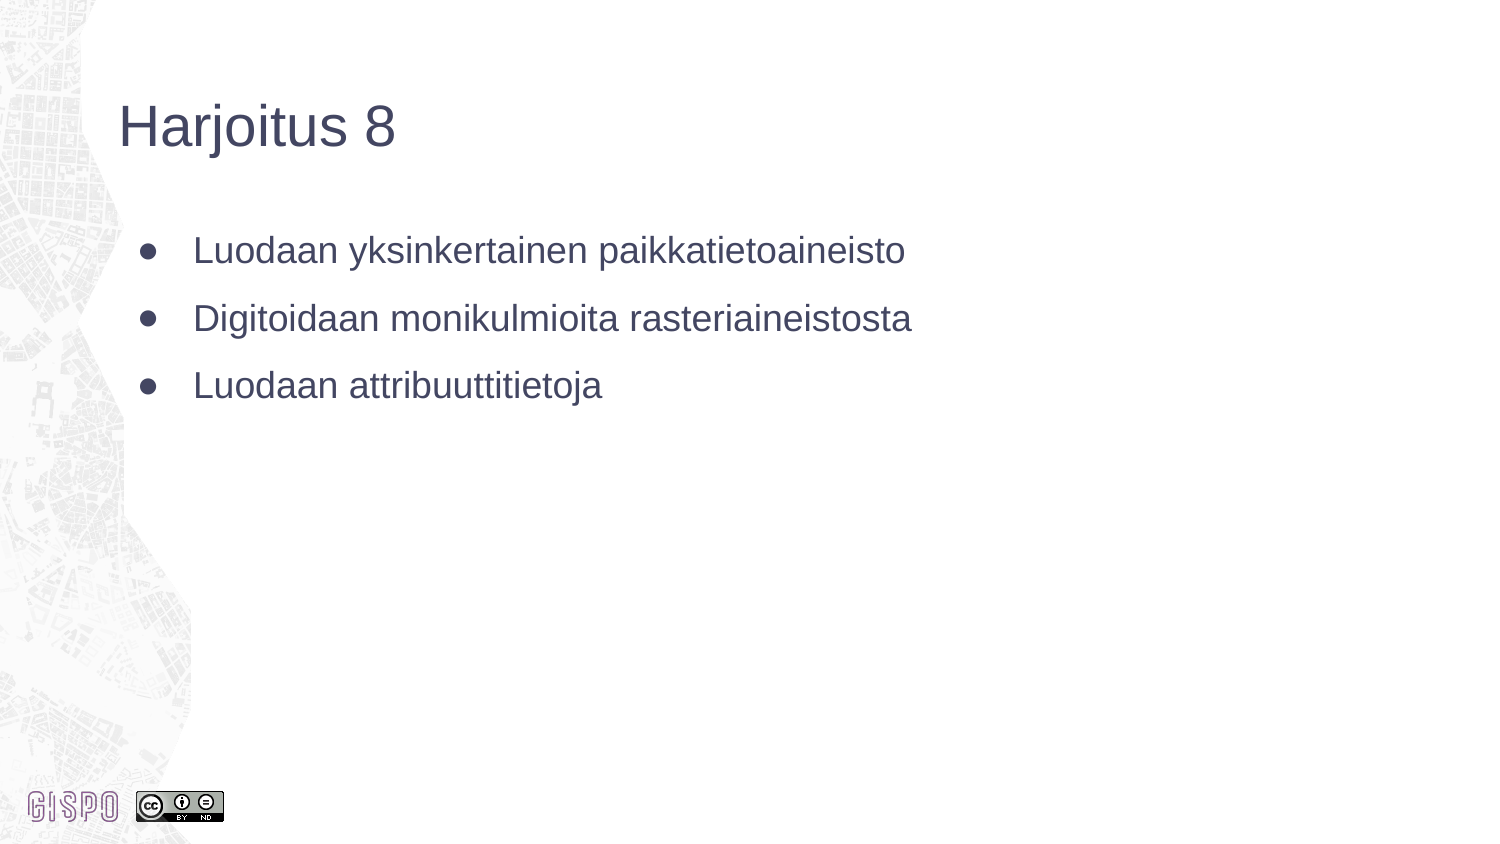

# Harjoitus 8
Luodaan yksinkertainen paikkatietoaineisto
Digitoidaan monikulmioita rasteriaineistosta
Luodaan attribuuttitietoja